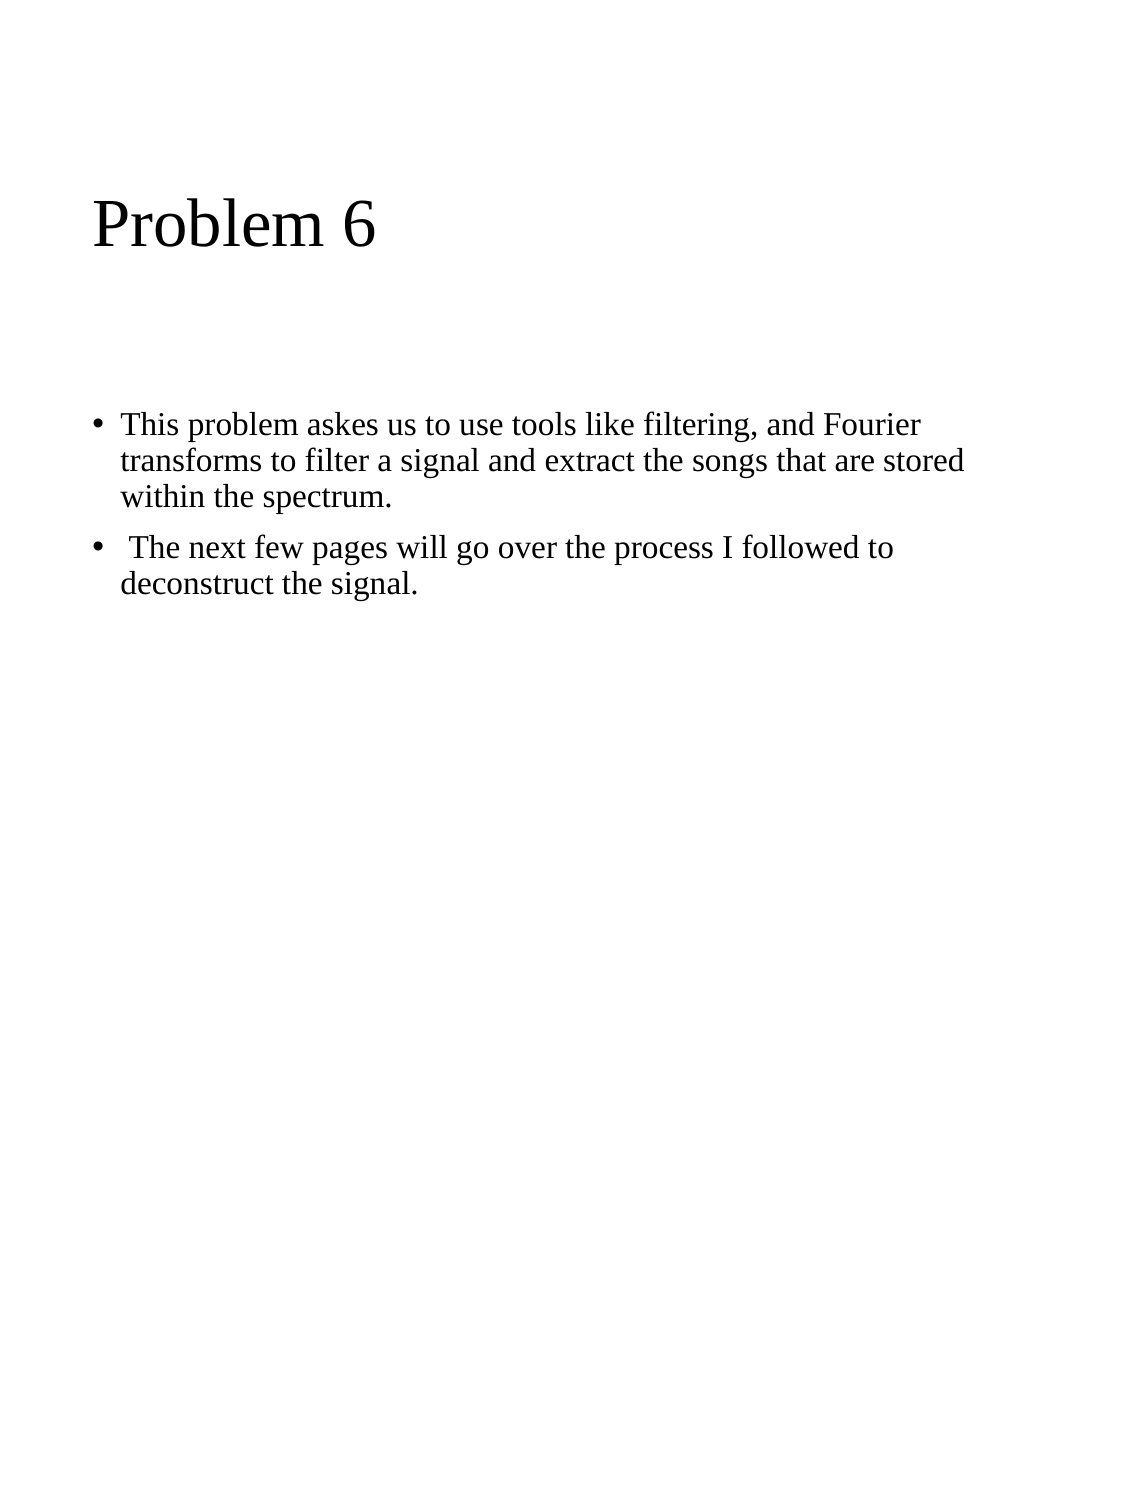

# Problem 6
This problem askes us to use tools like filtering, and Fourier transforms to filter a signal and extract the songs that are stored within the spectrum.
 The next few pages will go over the process I followed to deconstruct the signal.